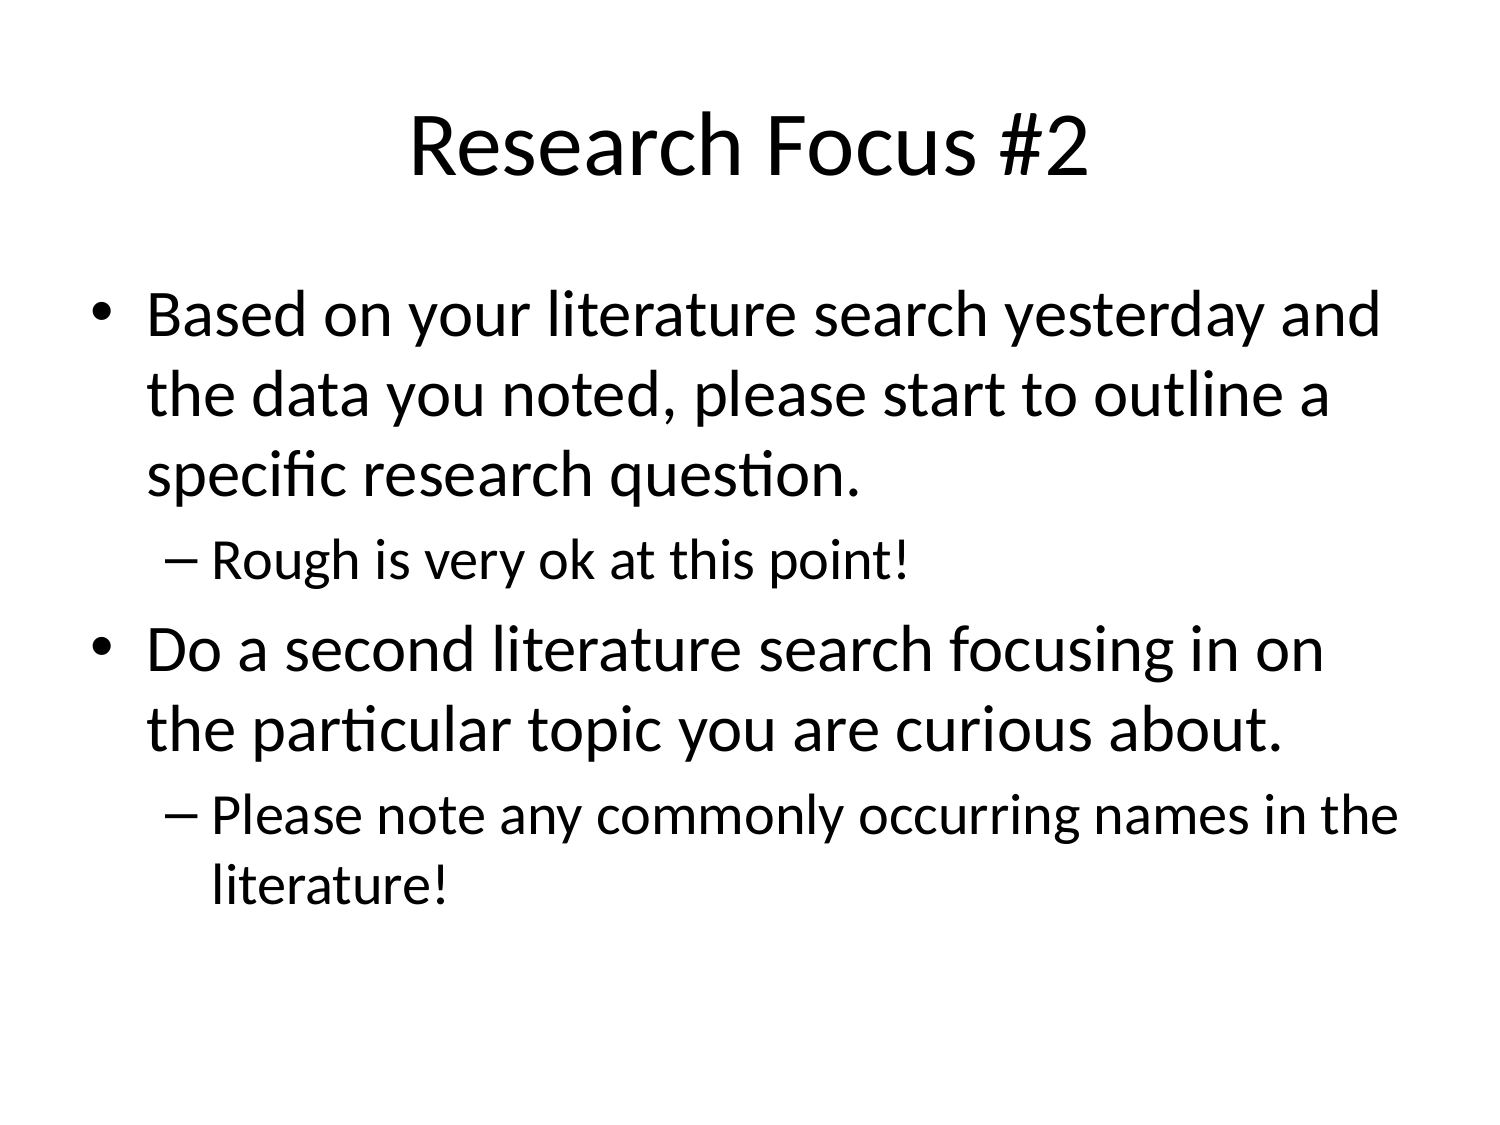

# Research Focus #2
Based on your literature search yesterday and the data you noted, please start to outline a specific research question.
Rough is very ok at this point!
Do a second literature search focusing in on the particular topic you are curious about.
Please note any commonly occurring names in the literature!